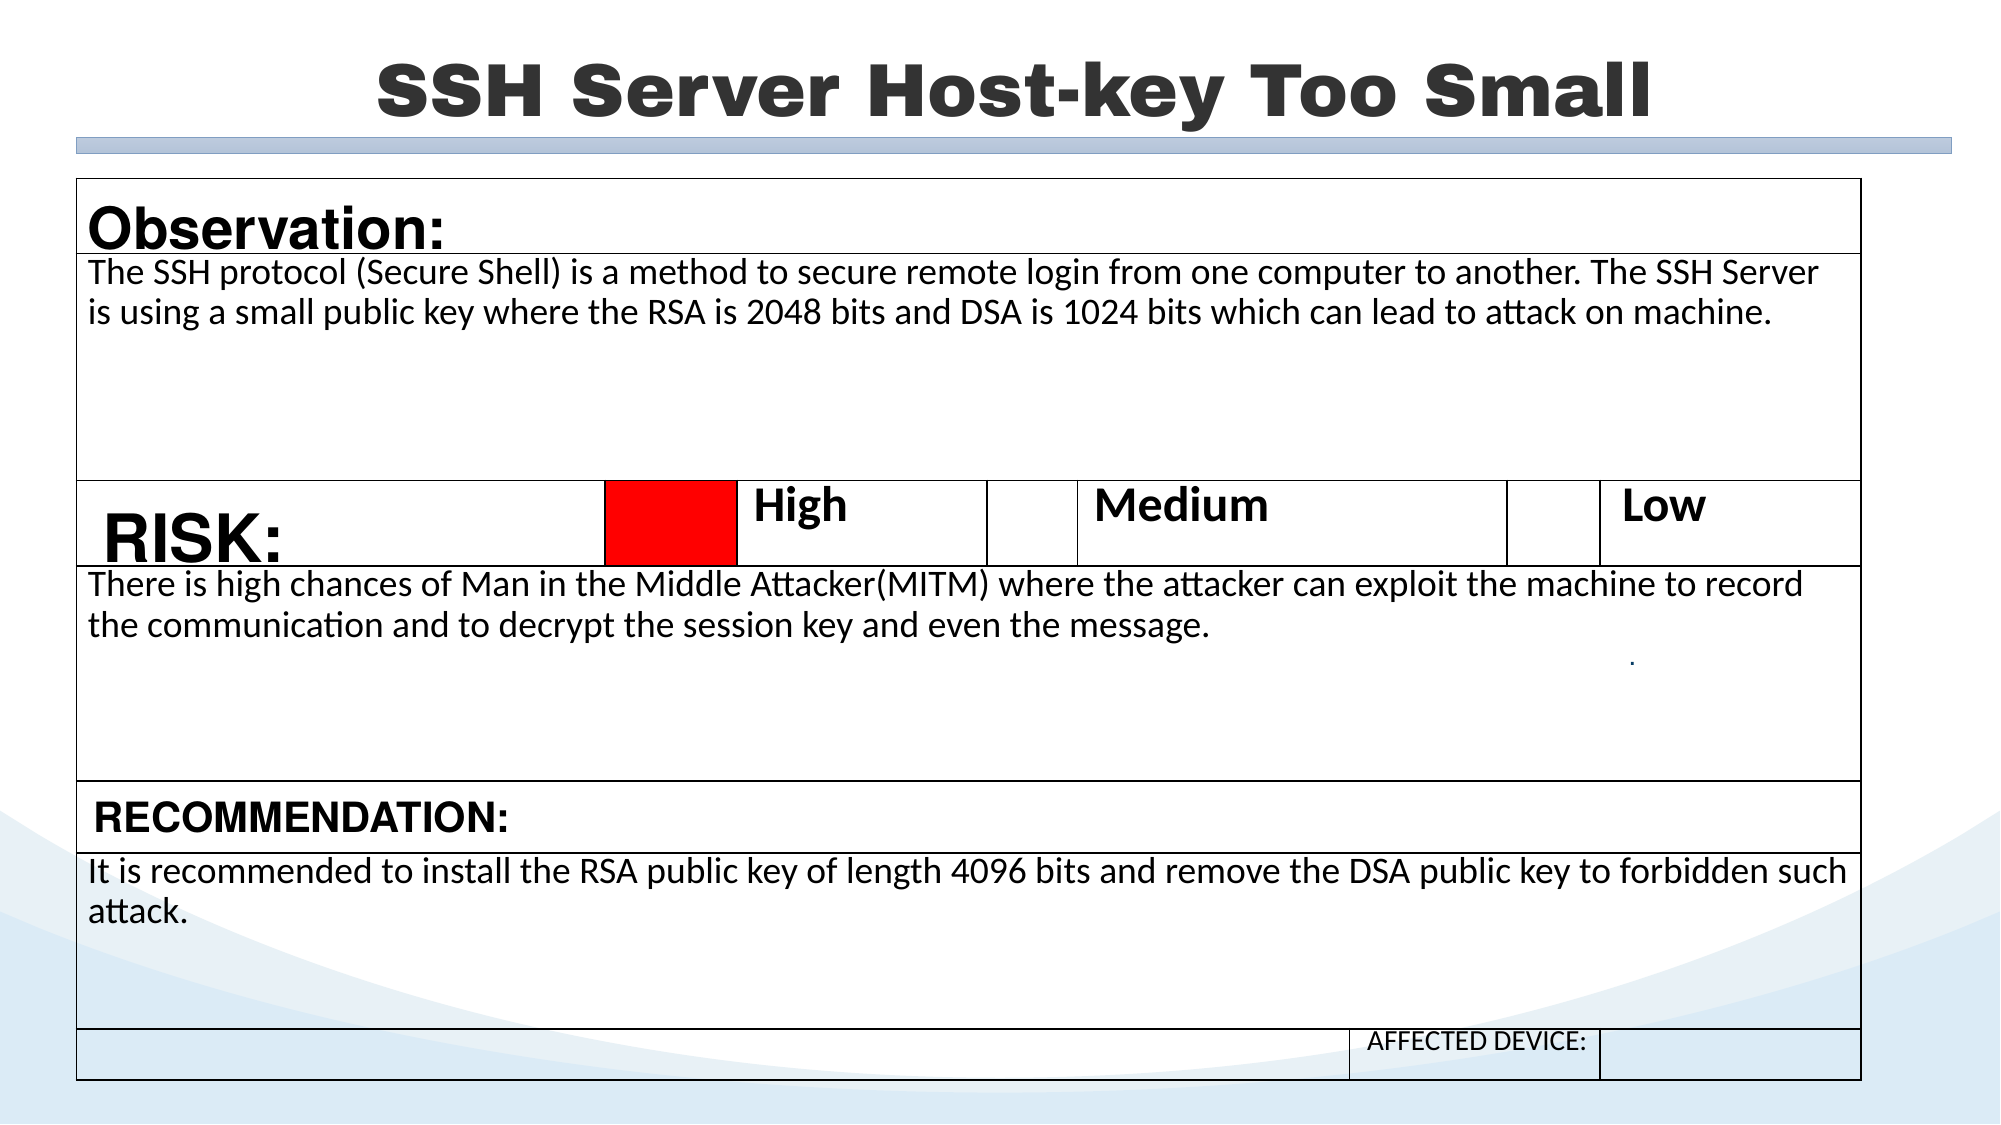

SSH Server Host-key Too Small

| Observation: |  |  |  |  |  |  |  |
| --- | --- | --- | --- | --- | --- | --- | --- |
| The SSH protocol (Secure Shell) is a method to secure remote login from one computer to another. The SSH Server is using a small public key where the RSA is 2048 bits and DSA is 1024 bits which can lead to attack on machine. |  |  |  |  |  |  |  |
| RISK: |  | High |  | Medium |  |  | Low |
| There is high chances of Man in the Middle Attacker(MITM) where the attacker can exploit the machine to record the communication and to decrypt the session key and even the message. |  |  |  |  |  |  |  |
| RECOMMENDATION: |  |  |  |  |  |  |  |
| It is recommended to install the RSA public key of length 4096 bits and remove the DSA public key to forbidden such attack. |  |  |  |  |  |  |  |
|  |  |  |  |  | AFFECTED DEVICE: |  |  |
.